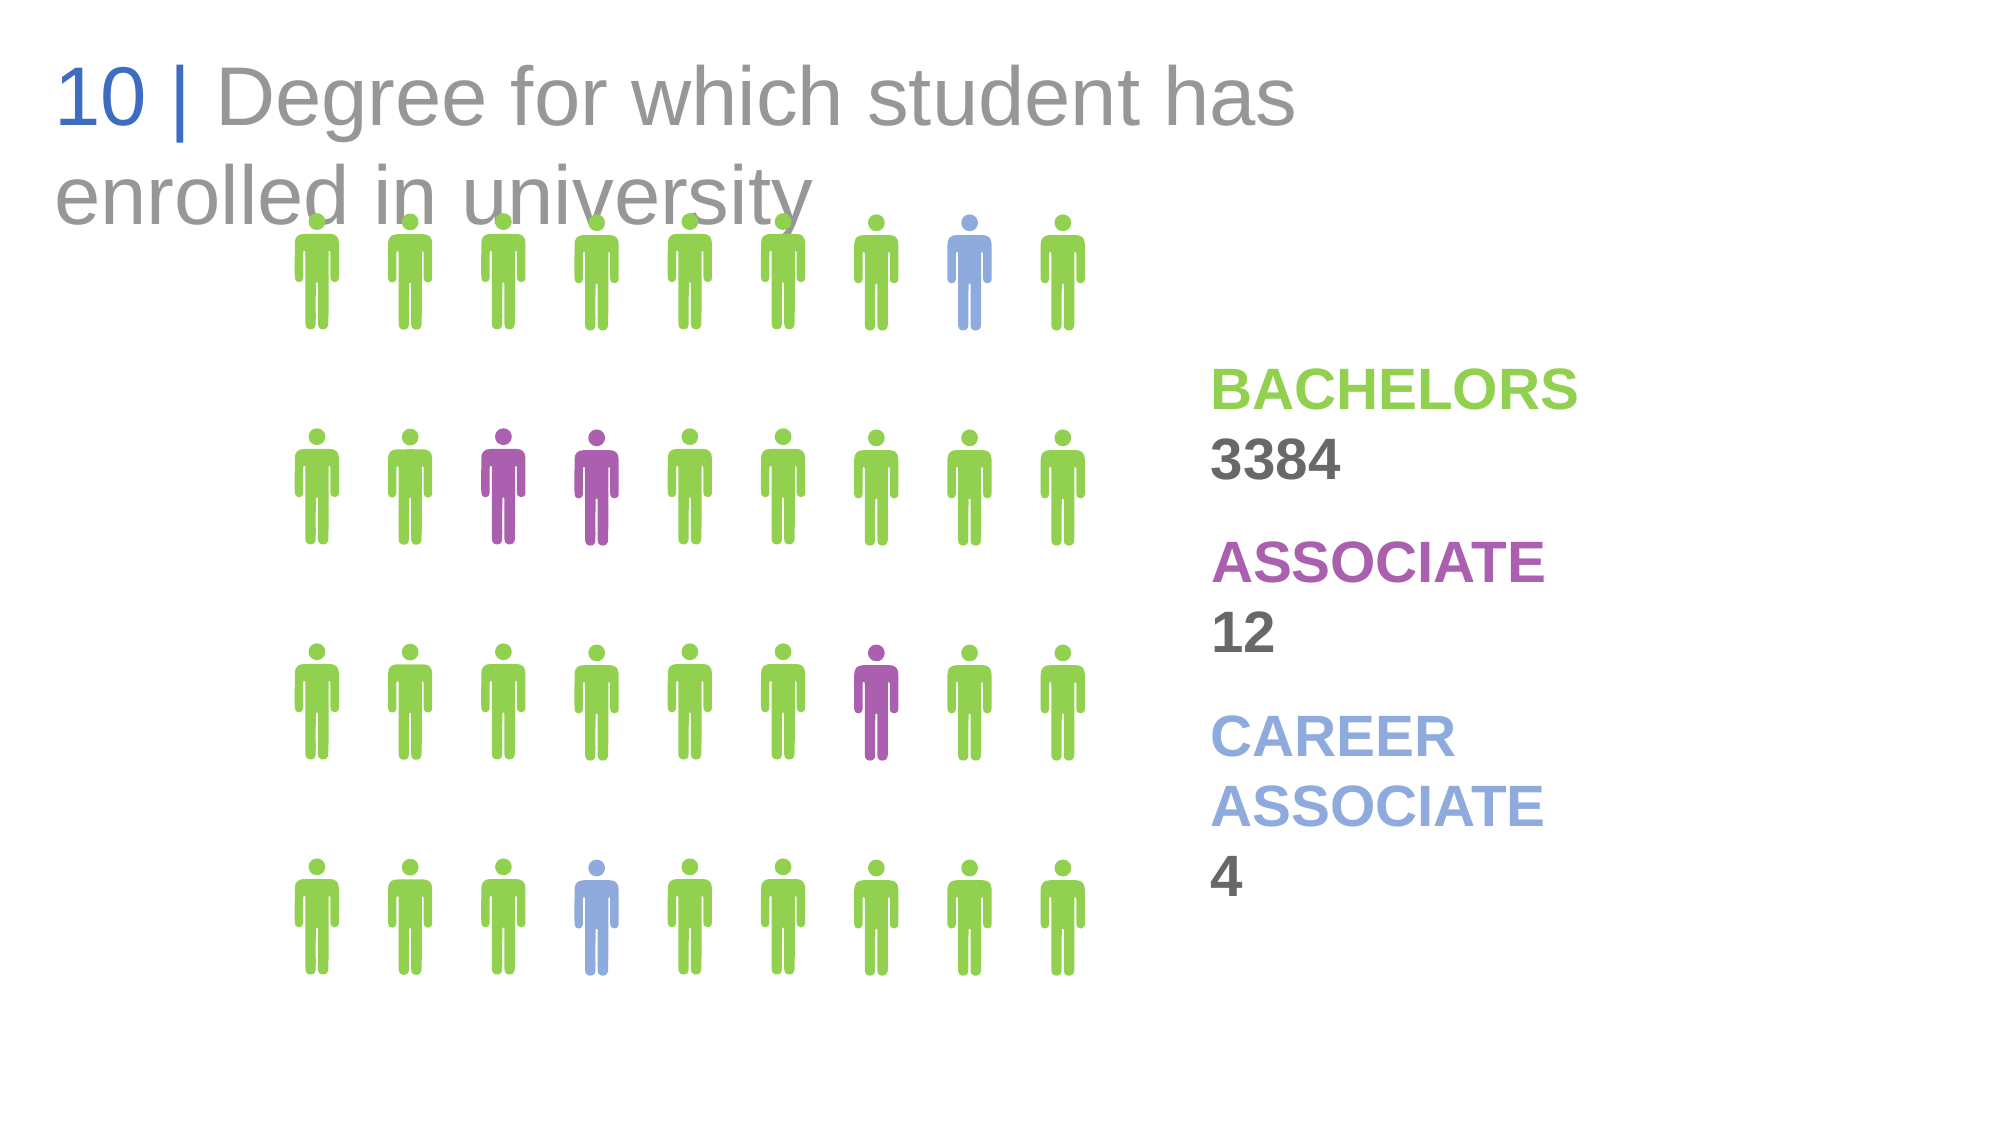

10 | Degree for which student has enrolled in university

BACHELORS
3384
ASSOCIATE
12
CAREER ASSOCIATE
4